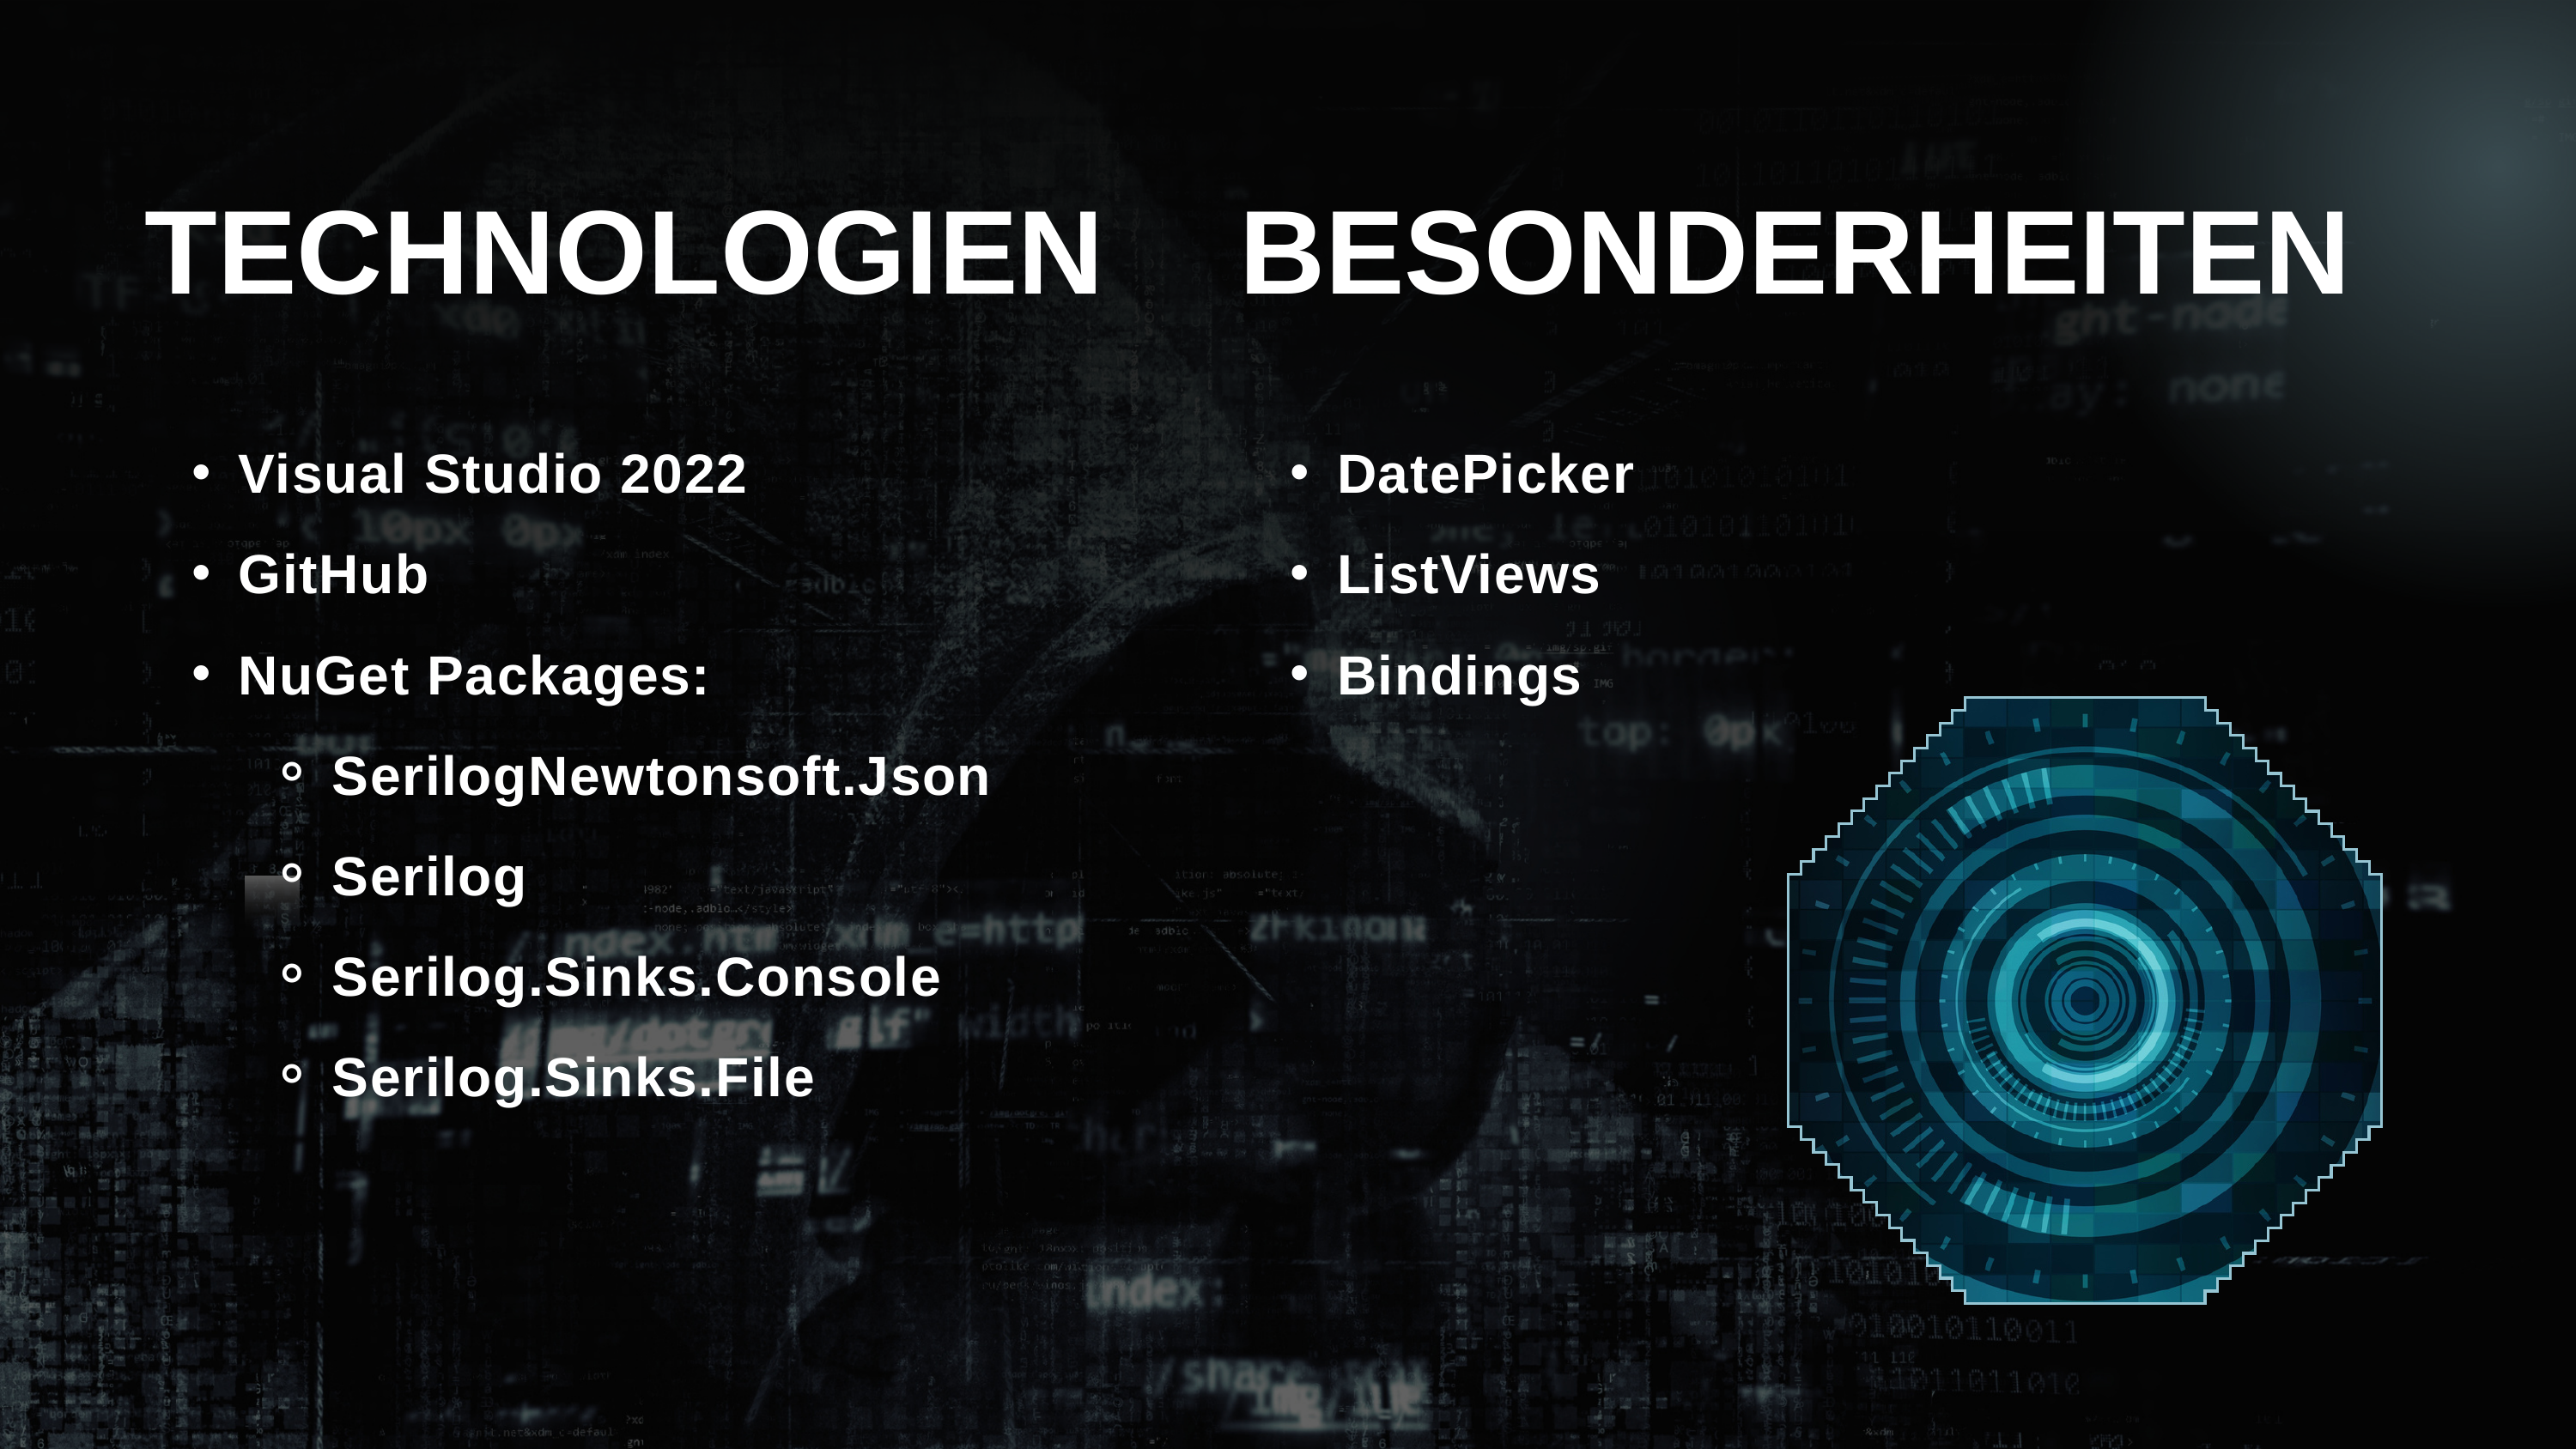

TECHNOLOGIEN

BESONDERHEITEN
Visual Studio 2022
GitHub
NuGet Packages:
SerilogNewtonsoft.Json
Serilog
Serilog.Sinks.Console
Serilog.Sinks.File
DatePicker
ListViews
Bindings